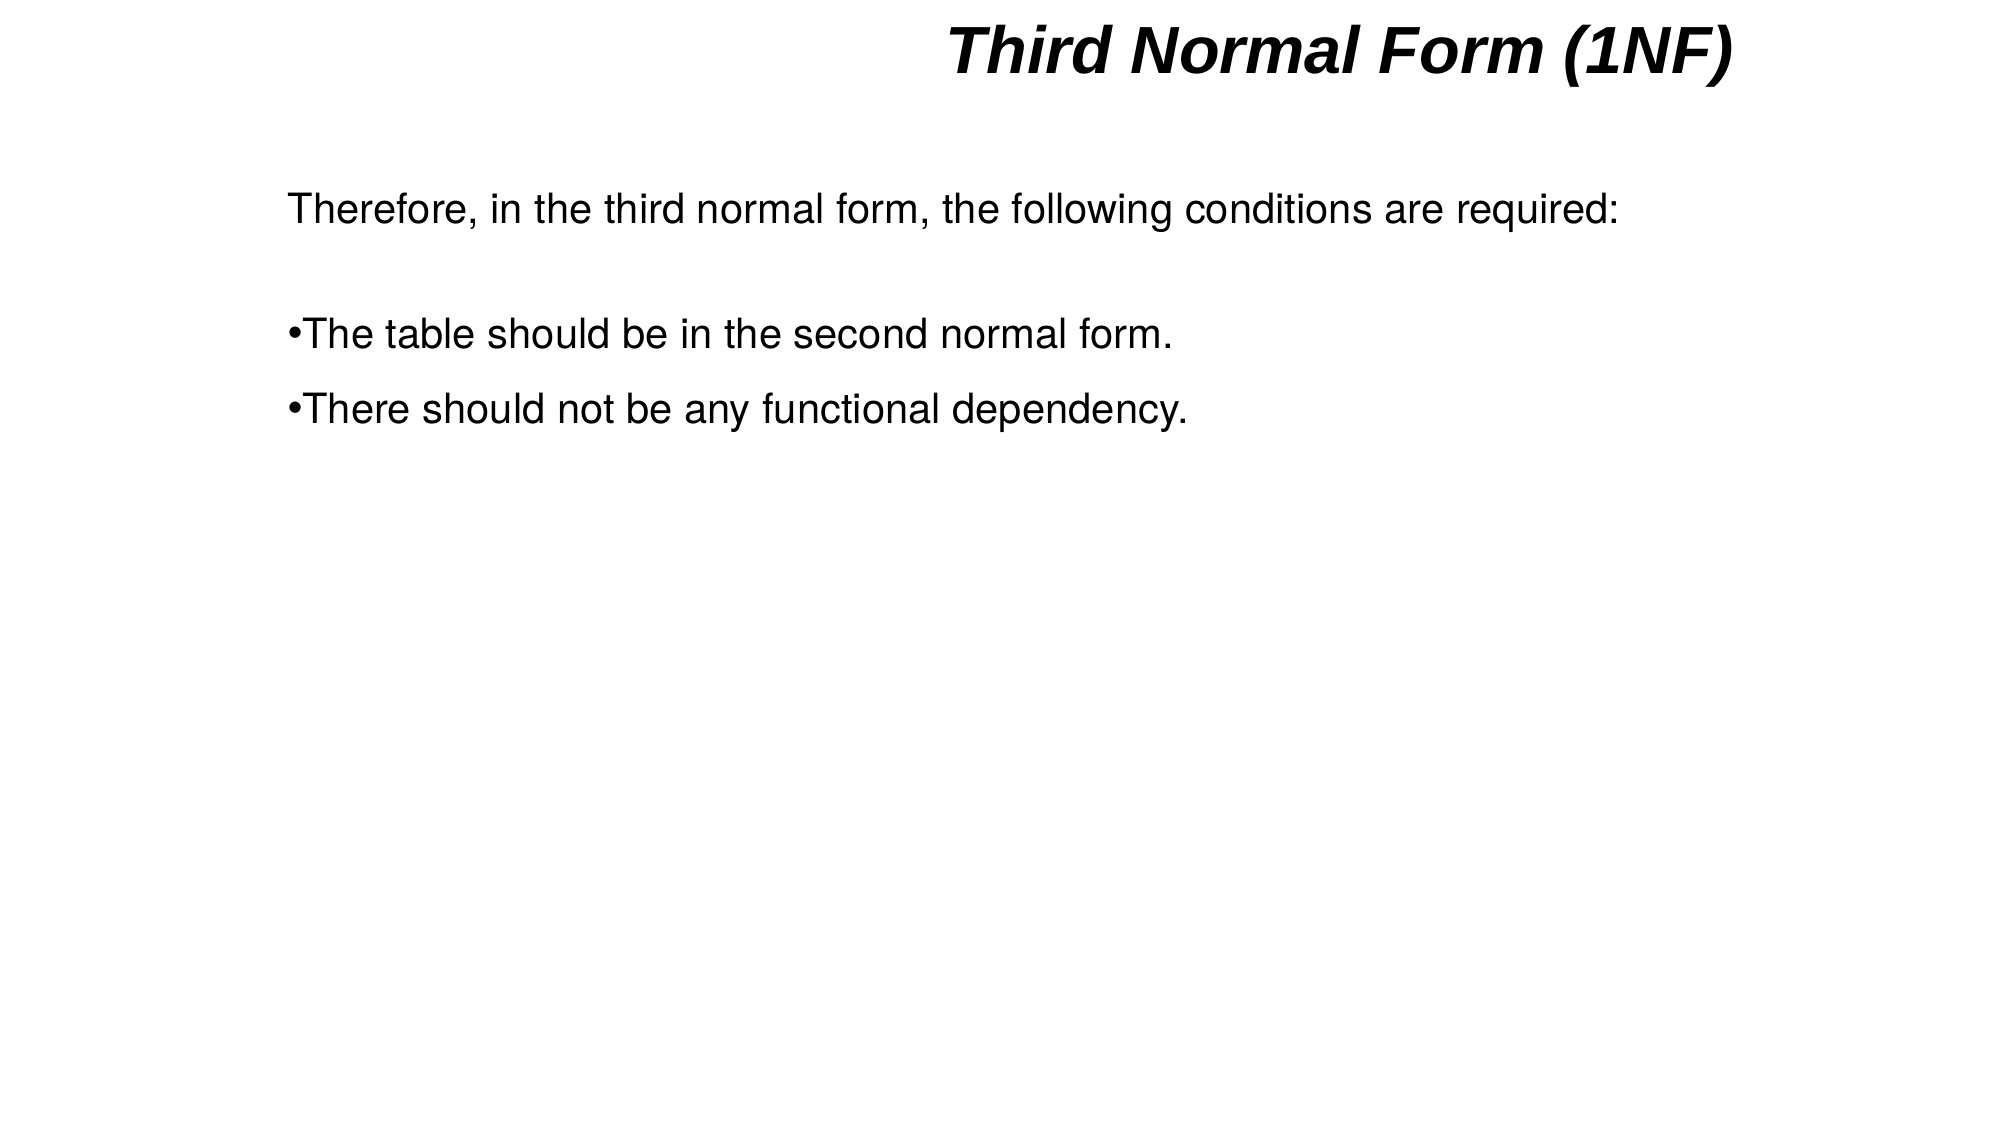

Third Normal Form (1NF)
Therefore, in the third normal form, the following conditions are required:

The table should be in the second normal form.
There should not be any functional dependency.